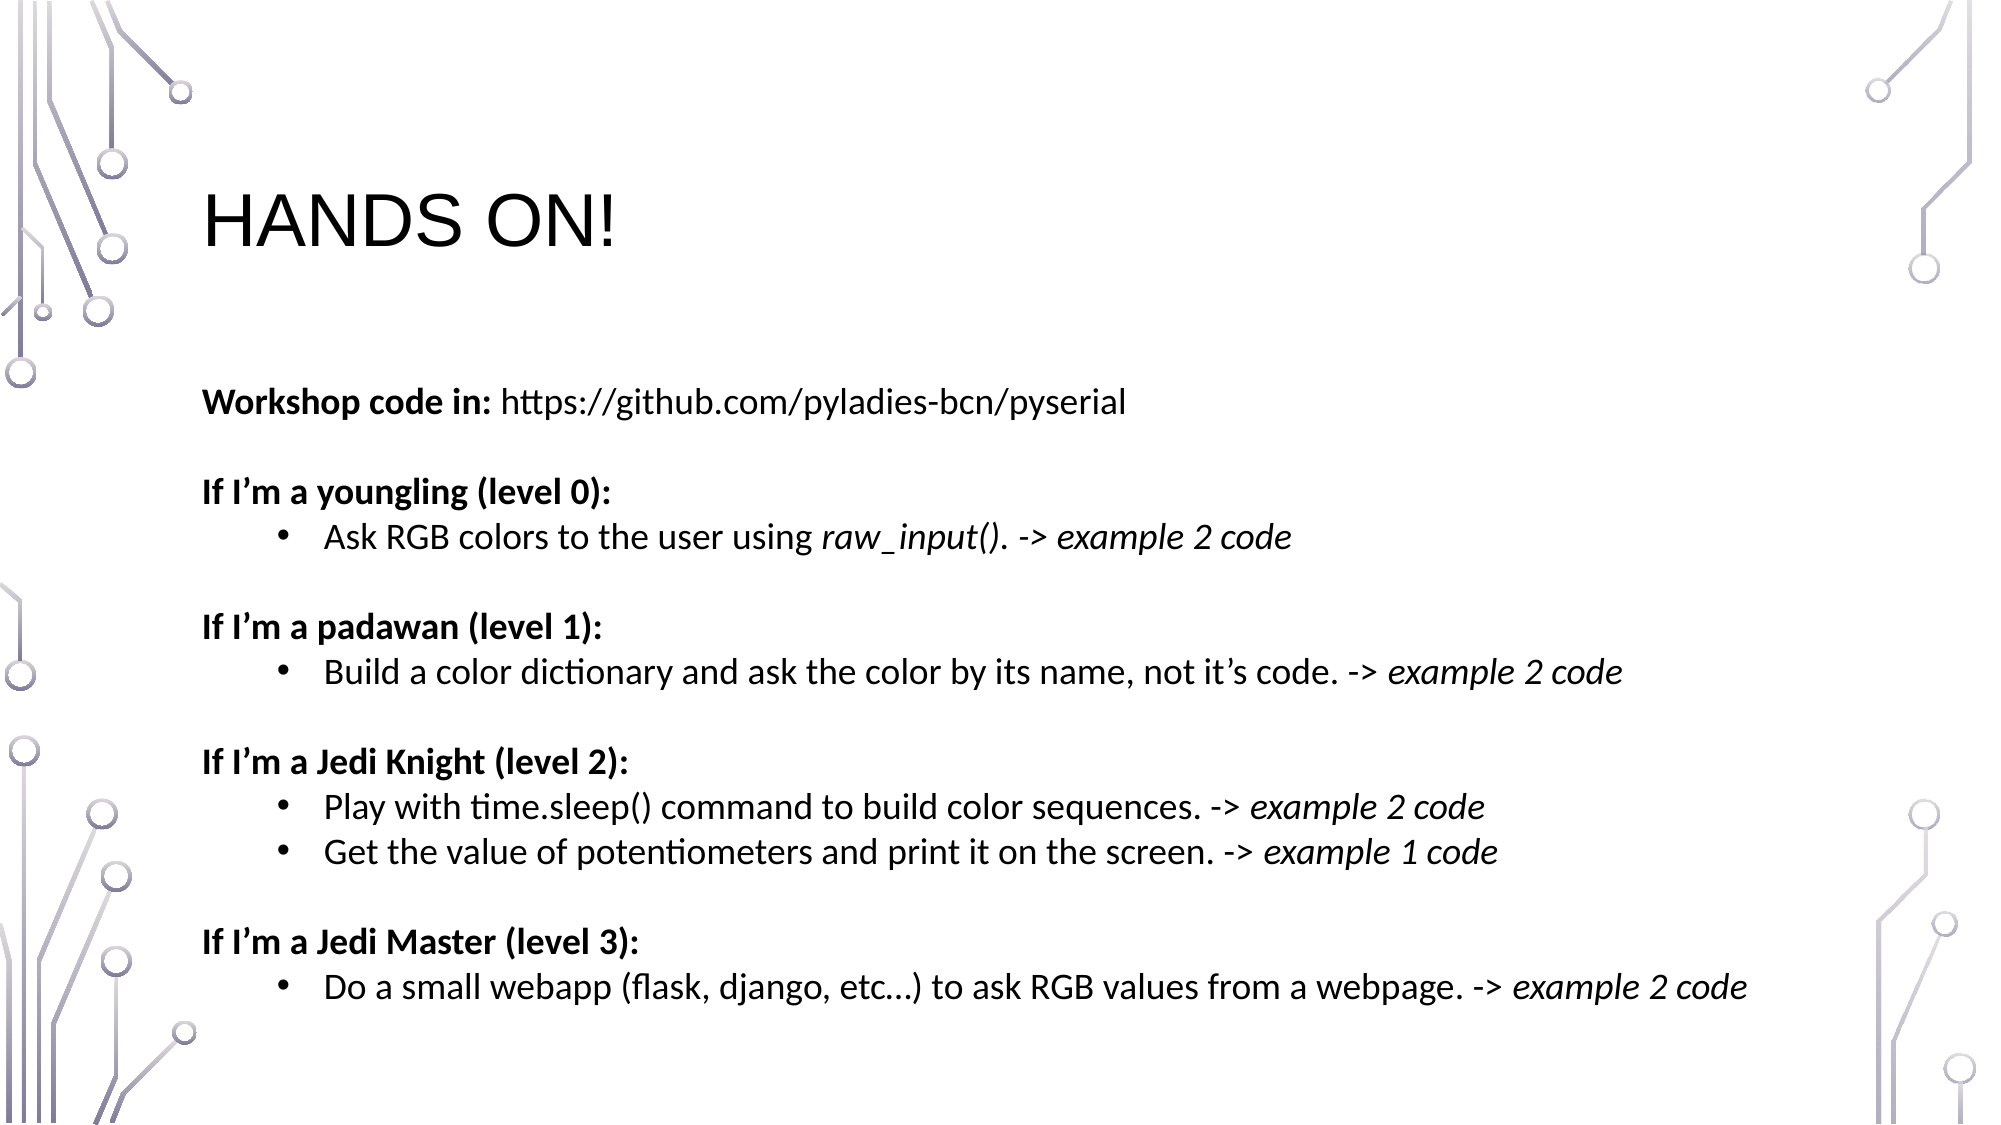

#
Hands on!
Workshop code in: https://github.com/pyladies-bcn/pyserial

If I’m a youngling (level 0):
Ask RGB colors to the user using raw_input(). -> example 2 code

If I’m a padawan (level 1):
Build a color dictionary and ask the color by its name, not it’s code. -> example 2 code

If I’m a Jedi Knight (level 2):
Play with time.sleep() command to build color sequences. -> example 2 code
Get the value of potentiometers and print it on the screen. -> example 1 code

If I’m a Jedi Master (level 3):
Do a small webapp (flask, django, etc…) to ask RGB values from a webpage. -> example 2 code